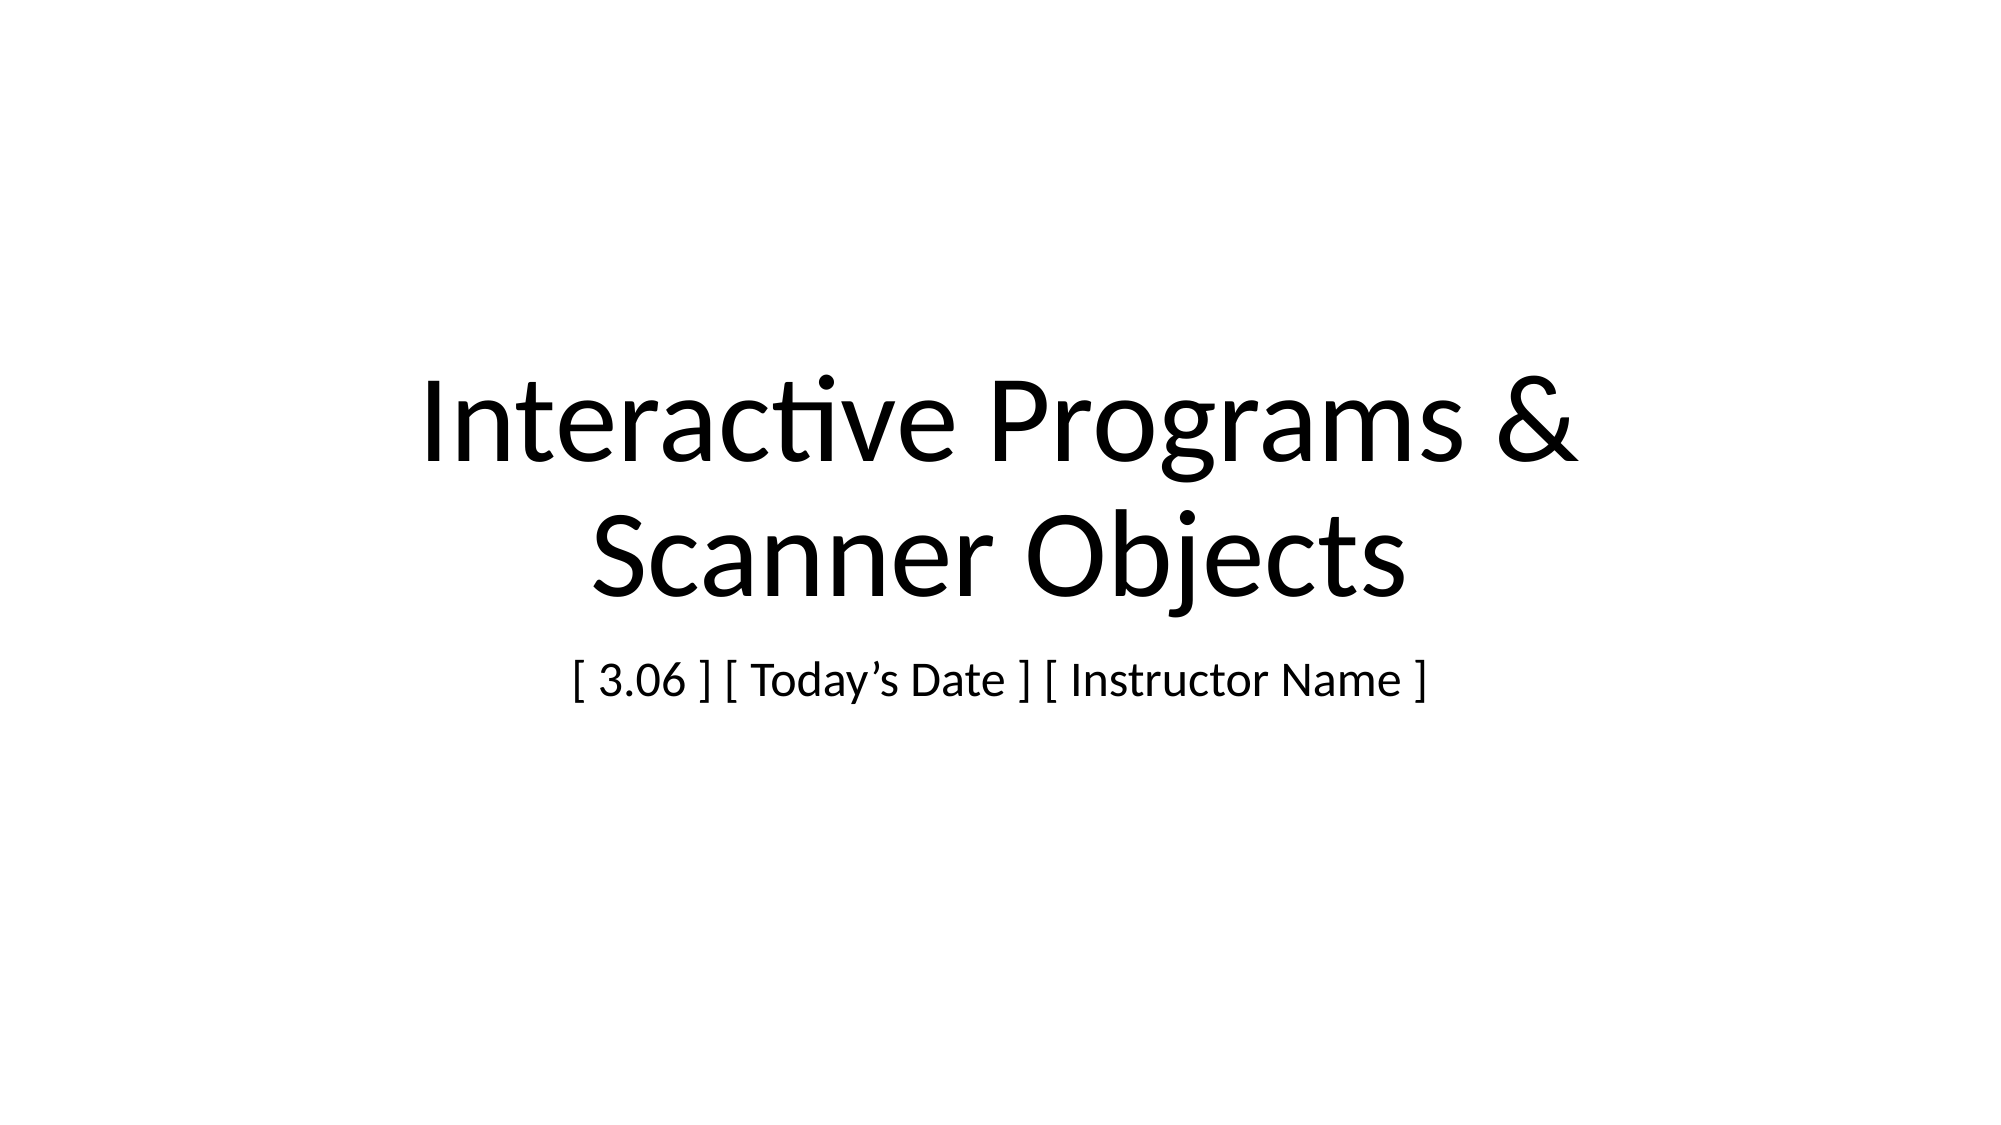

# Interactive Programs & Scanner Objects
[ 3.06 ] [ Today’s Date ] [ Instructor Name ]